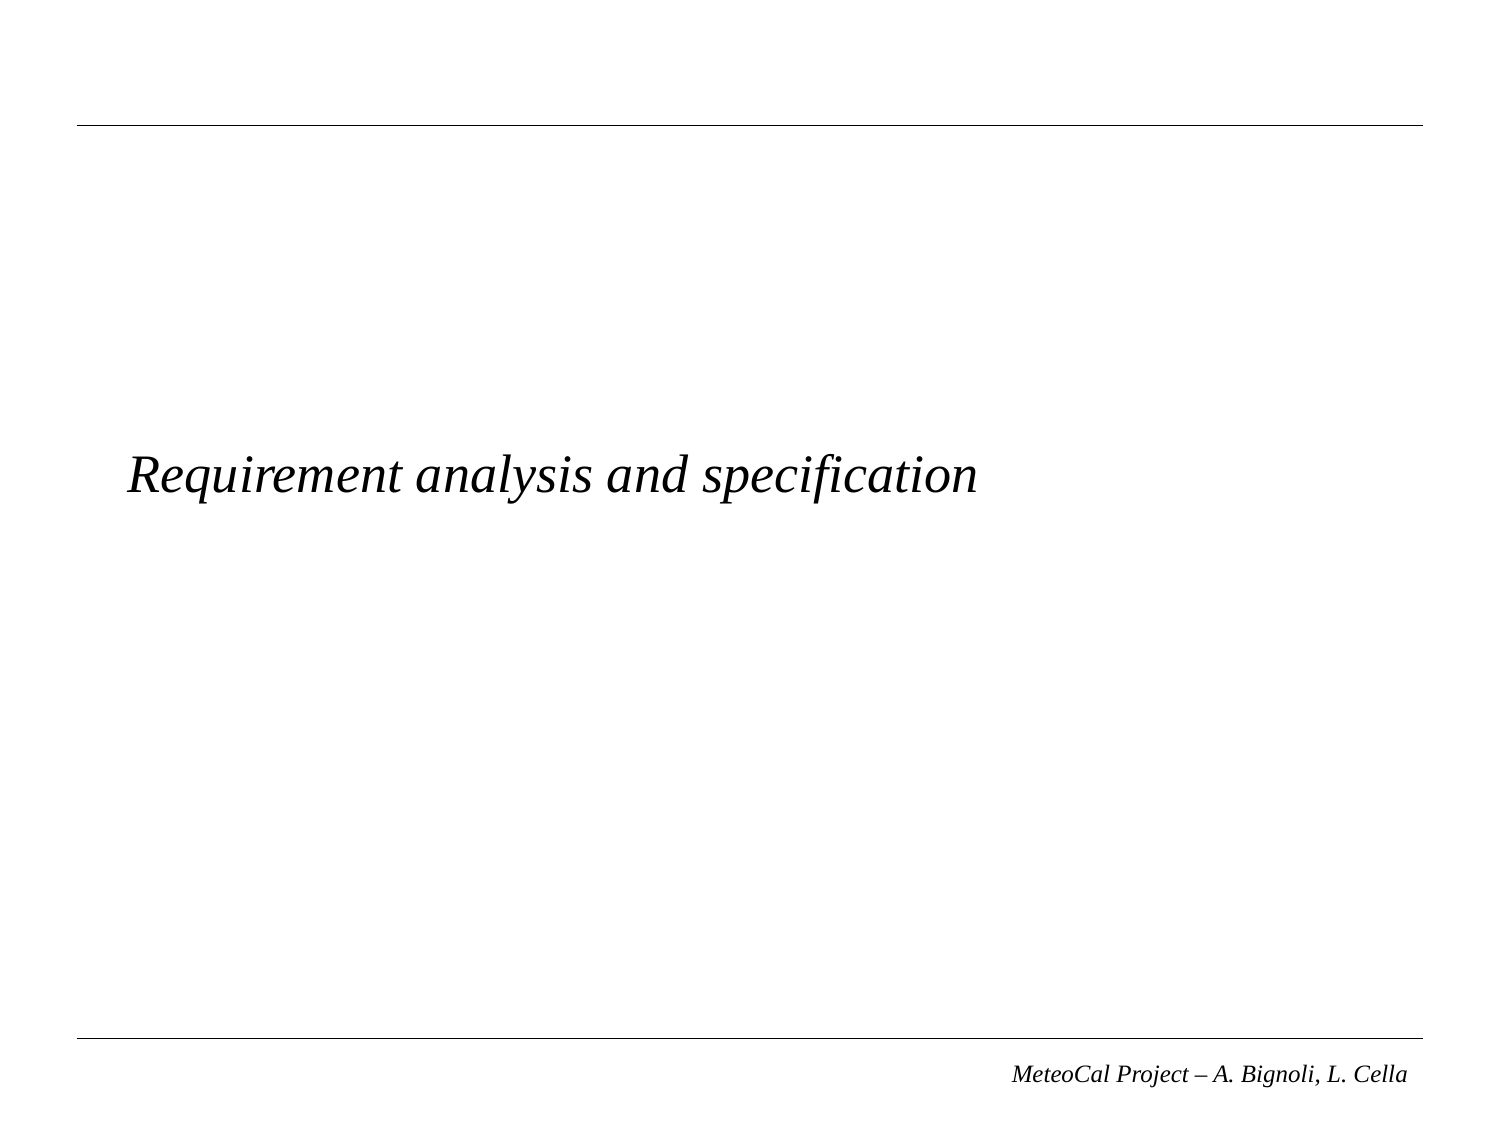

# Requirement analysis and specification
MeteoCal Project – A. Bignoli, L. Cella